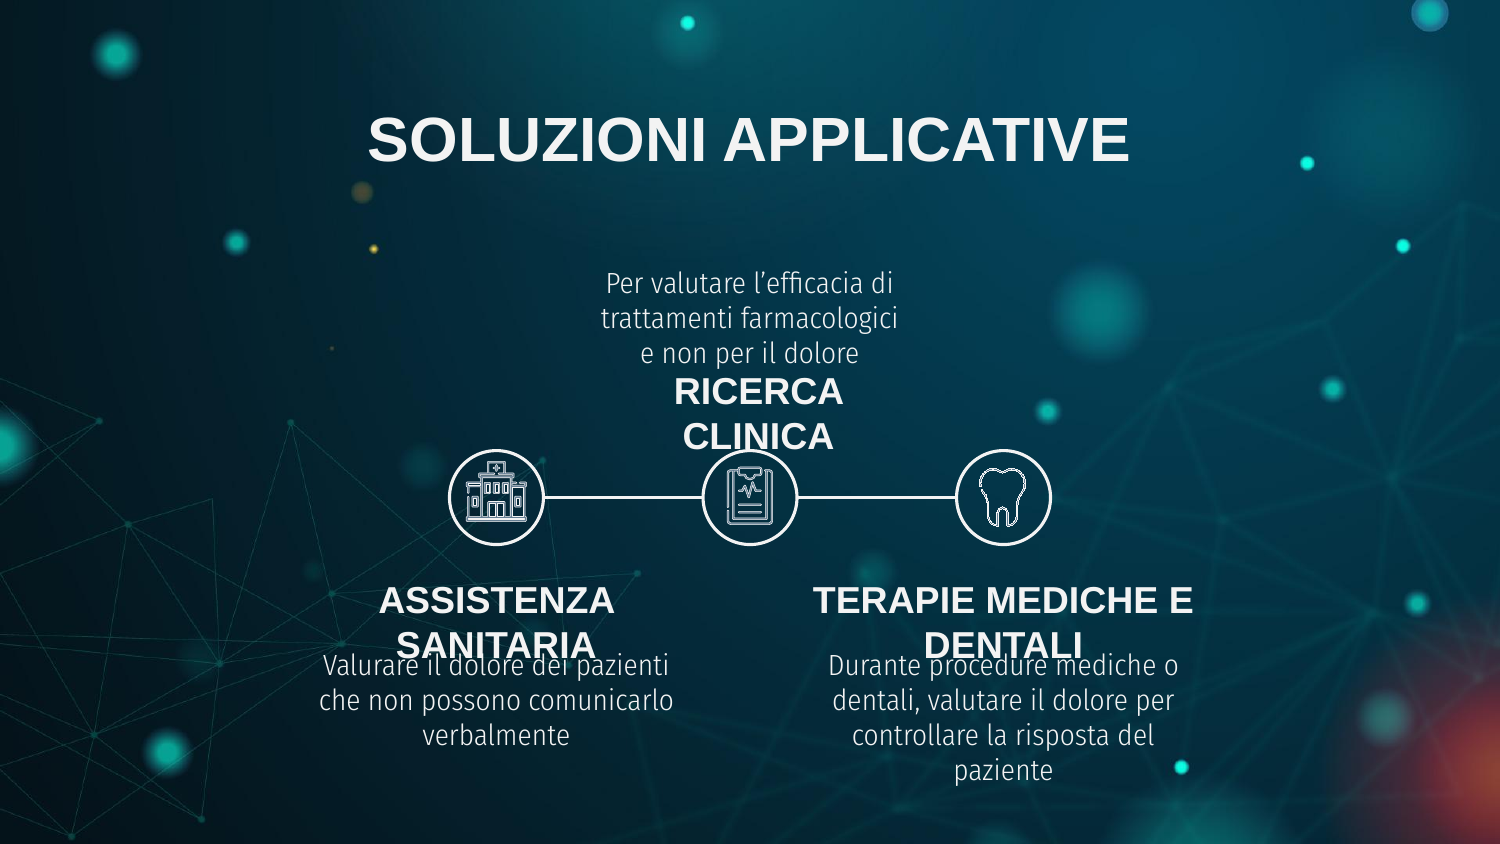

# SOLUZIONI APPLICATIVE
Per valutare l’efficacia di trattamenti farmacologici e non per il dolore
RICERCA CLINICA

ASSISTENZA SANITARIA
TERAPIE MEDICHE E DENTALI
Valurare il dolore dei pazienti che non possono comunicarlo verbalmente
Durante procedure mediche o dentali, valutare il dolore per controllare la risposta del paziente